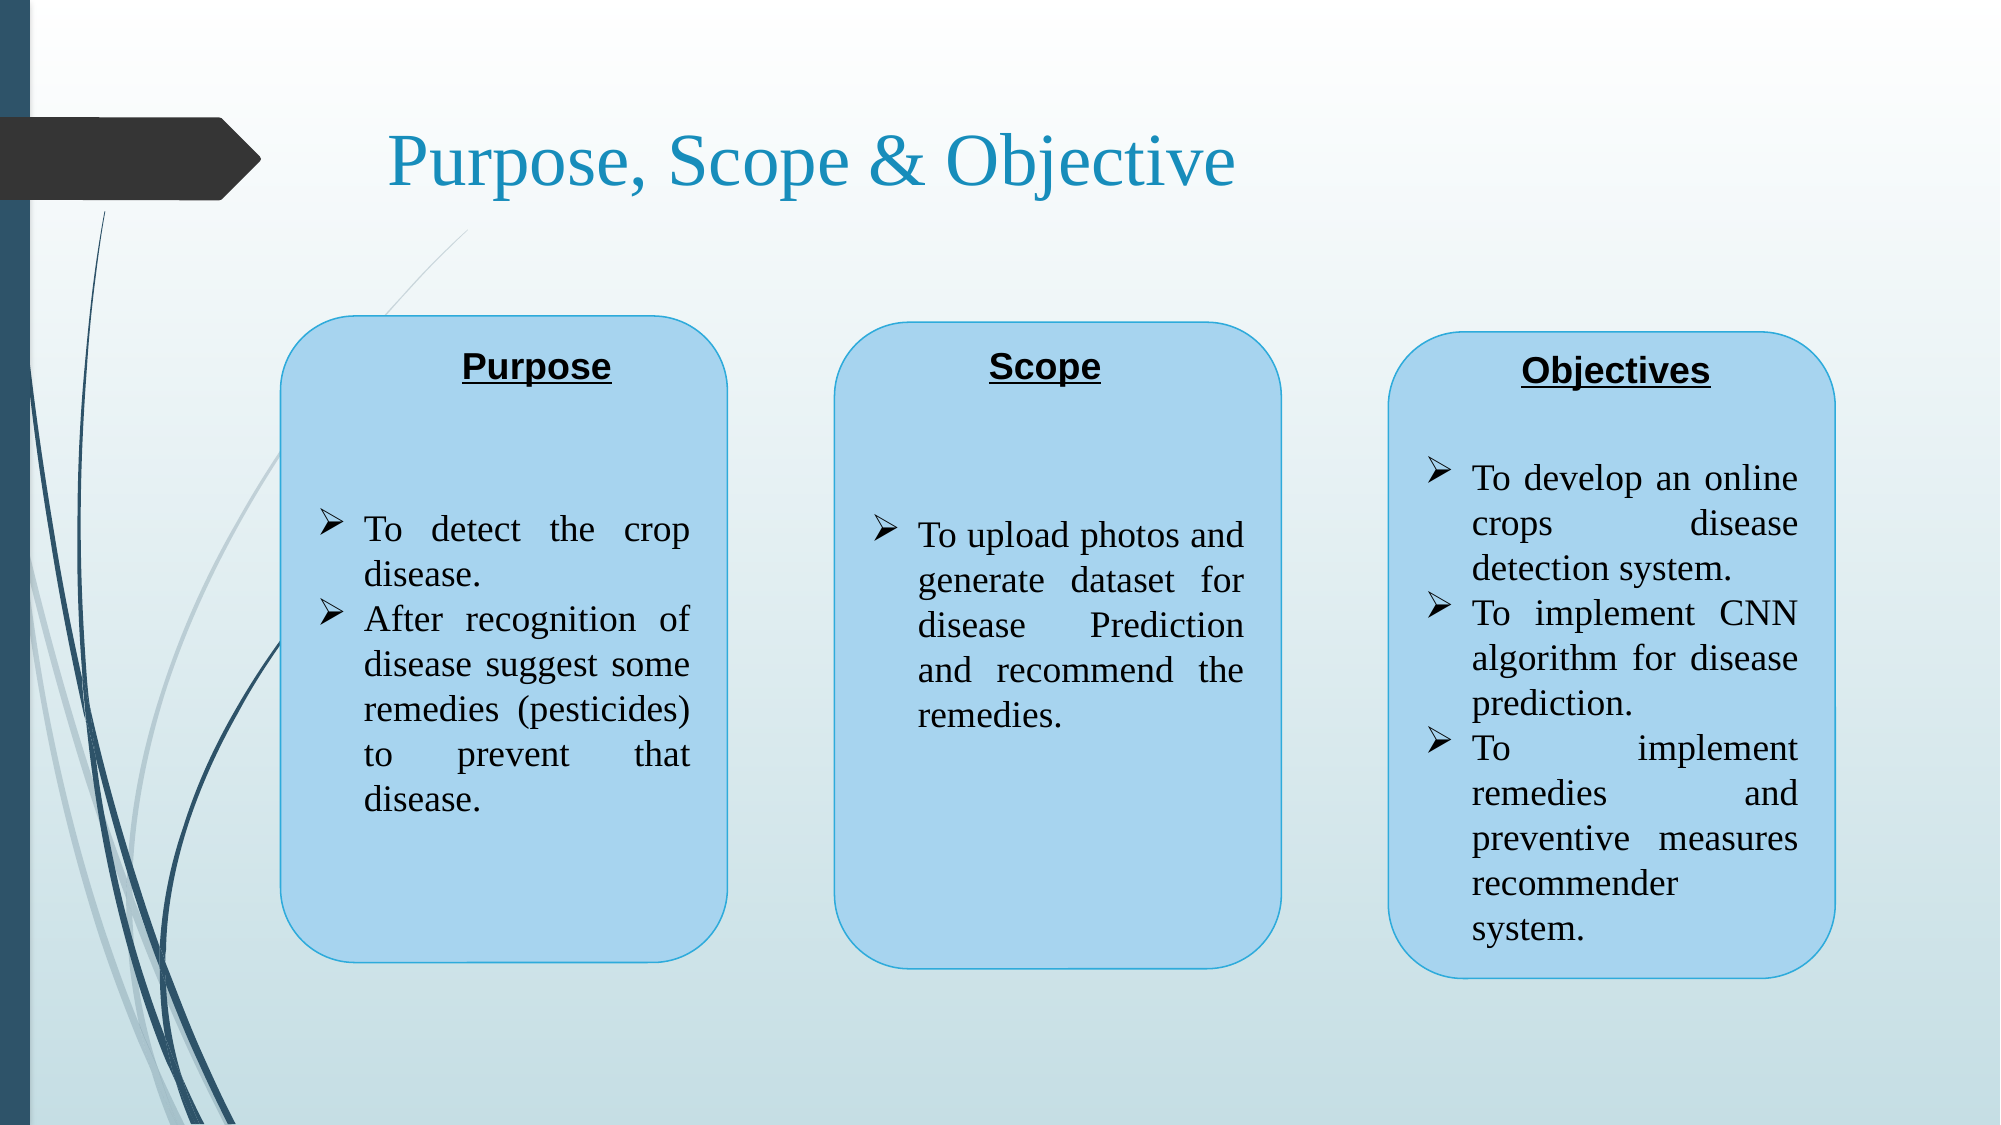

# Purpose, Scope & Objective

To detect the crop disease.
After recognition of disease suggest some remedies (pesticides) to prevent that disease.
To upload photos and generate dataset for disease Prediction and recommend the remedies.

To develop an online crops disease detection system.
To implement CNN algorithm for disease prediction.
To implement remedies and preventive measures recommender system.
Purpose
Scope
Objectives